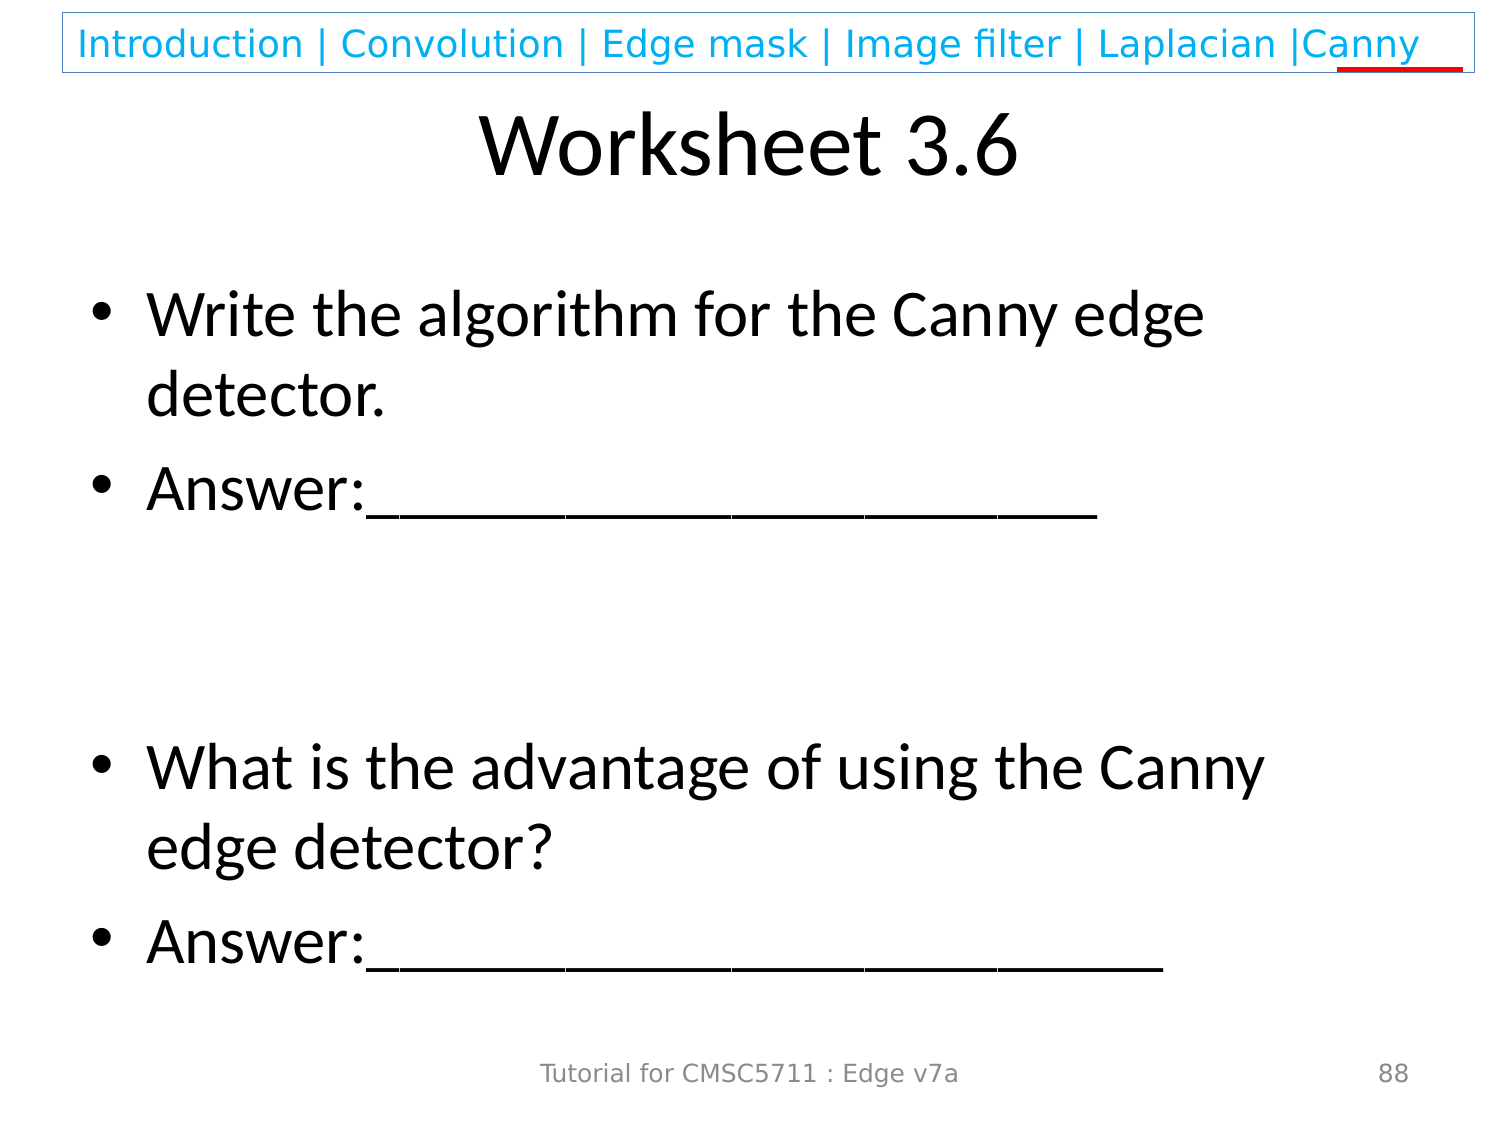

# Worksheet 3.6
Write the algorithm for the Canny edge detector.
Answer:______________________

What is the advantage of using the Canny edge detector?
Answer:________________________

Tutorial for CMSC5711 : Edge v7a
88